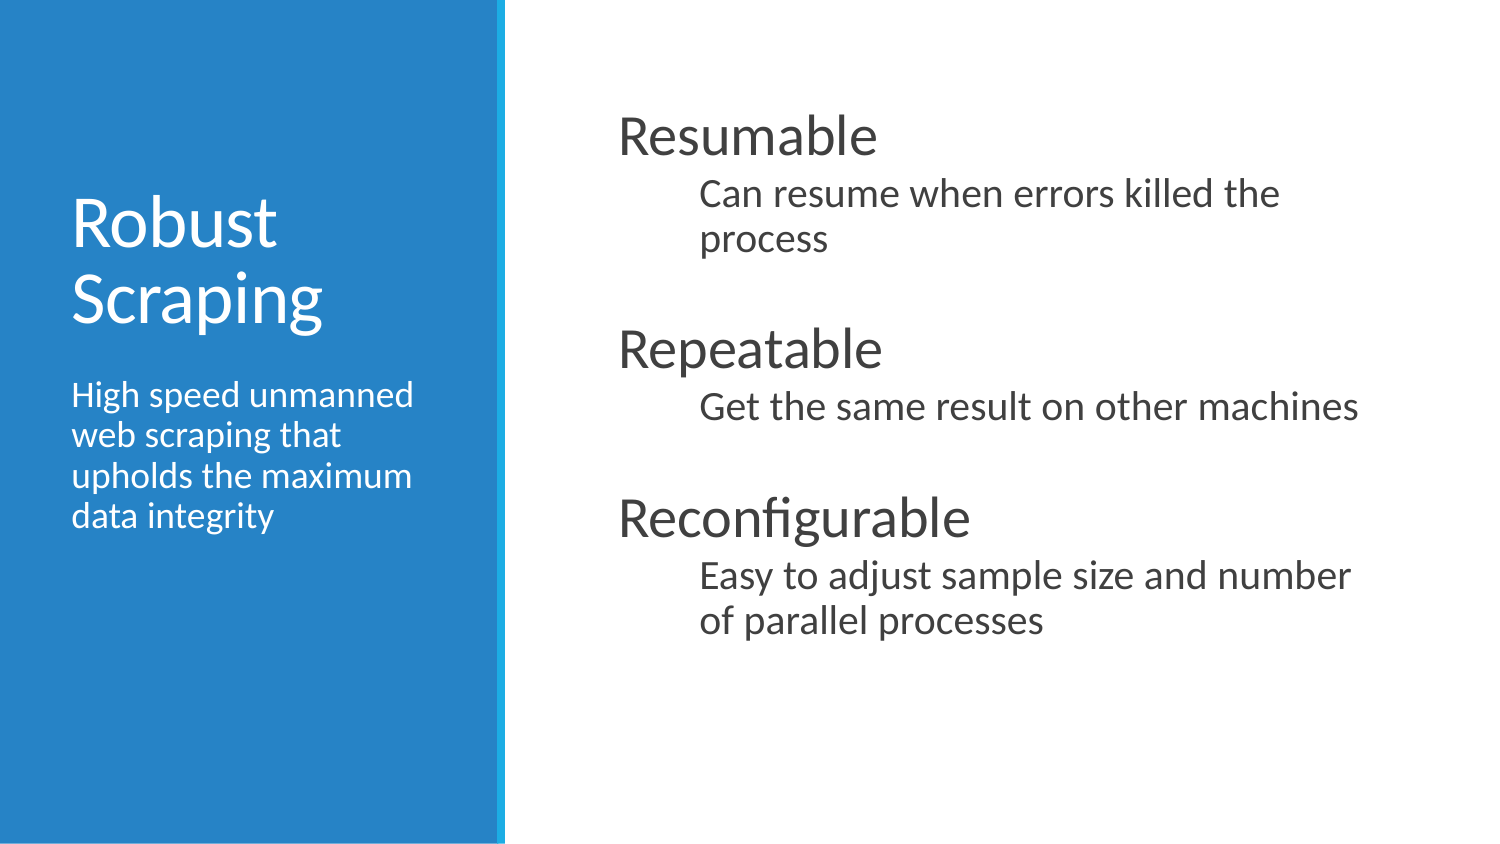

# Robust Scraping
Resumable
Can resume when errors killed the process

Repeatable
Get the same result on other machines

Reconfigurable
Easy to adjust sample size and number of parallel processes
High speed unmanned web scraping that upholds the maximum data integrity